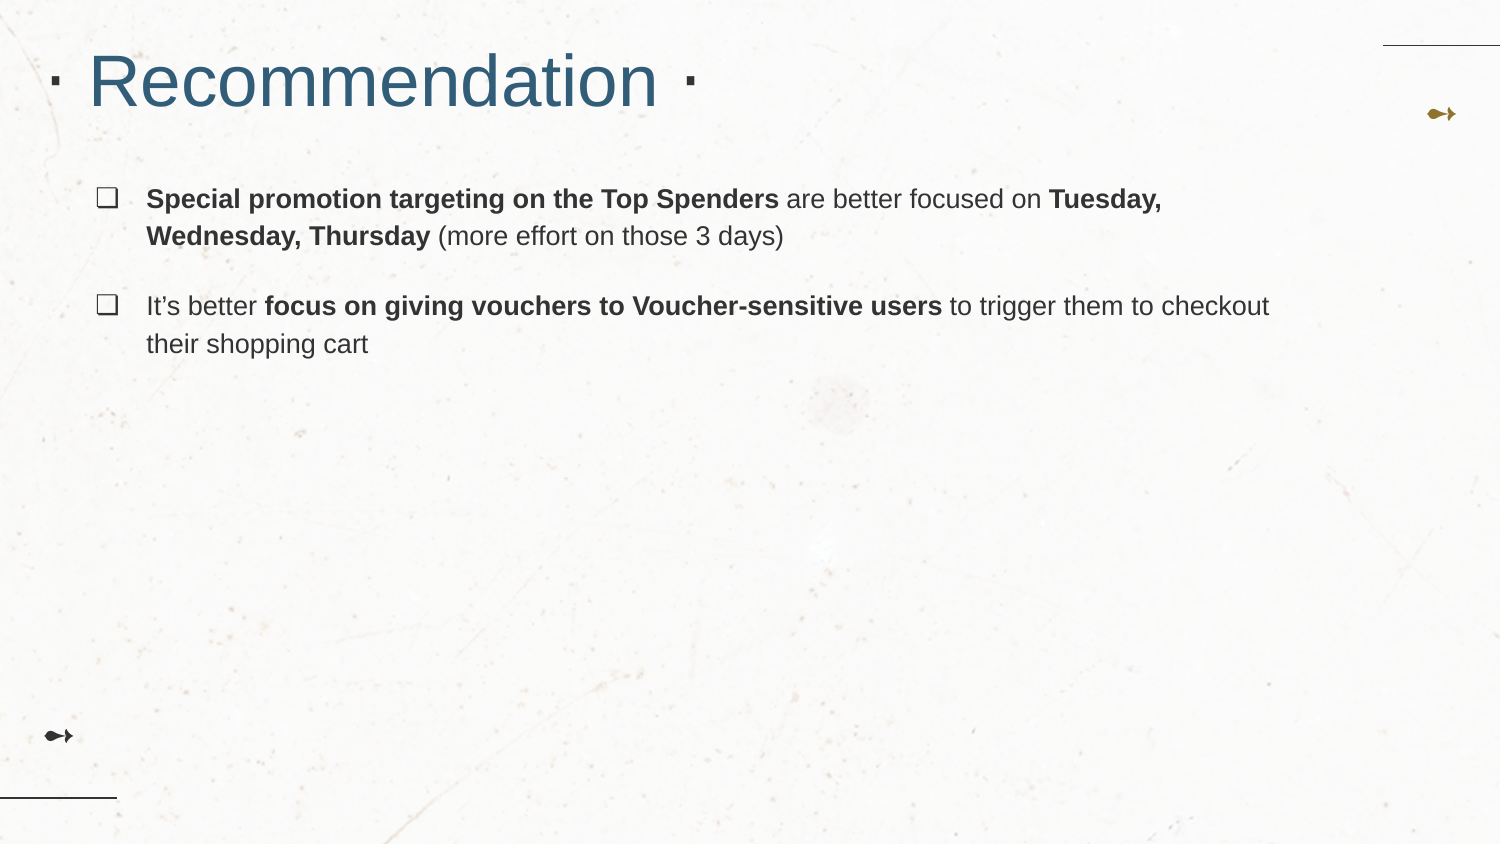

# ⋅ Recommendation ⋅
Special promotion targeting on the Top Spenders are better focused on Tuesday, Wednesday, Thursday (more effort on those 3 days)
It’s better focus on giving vouchers to Voucher-sensitive users to trigger them to checkout their shopping cart